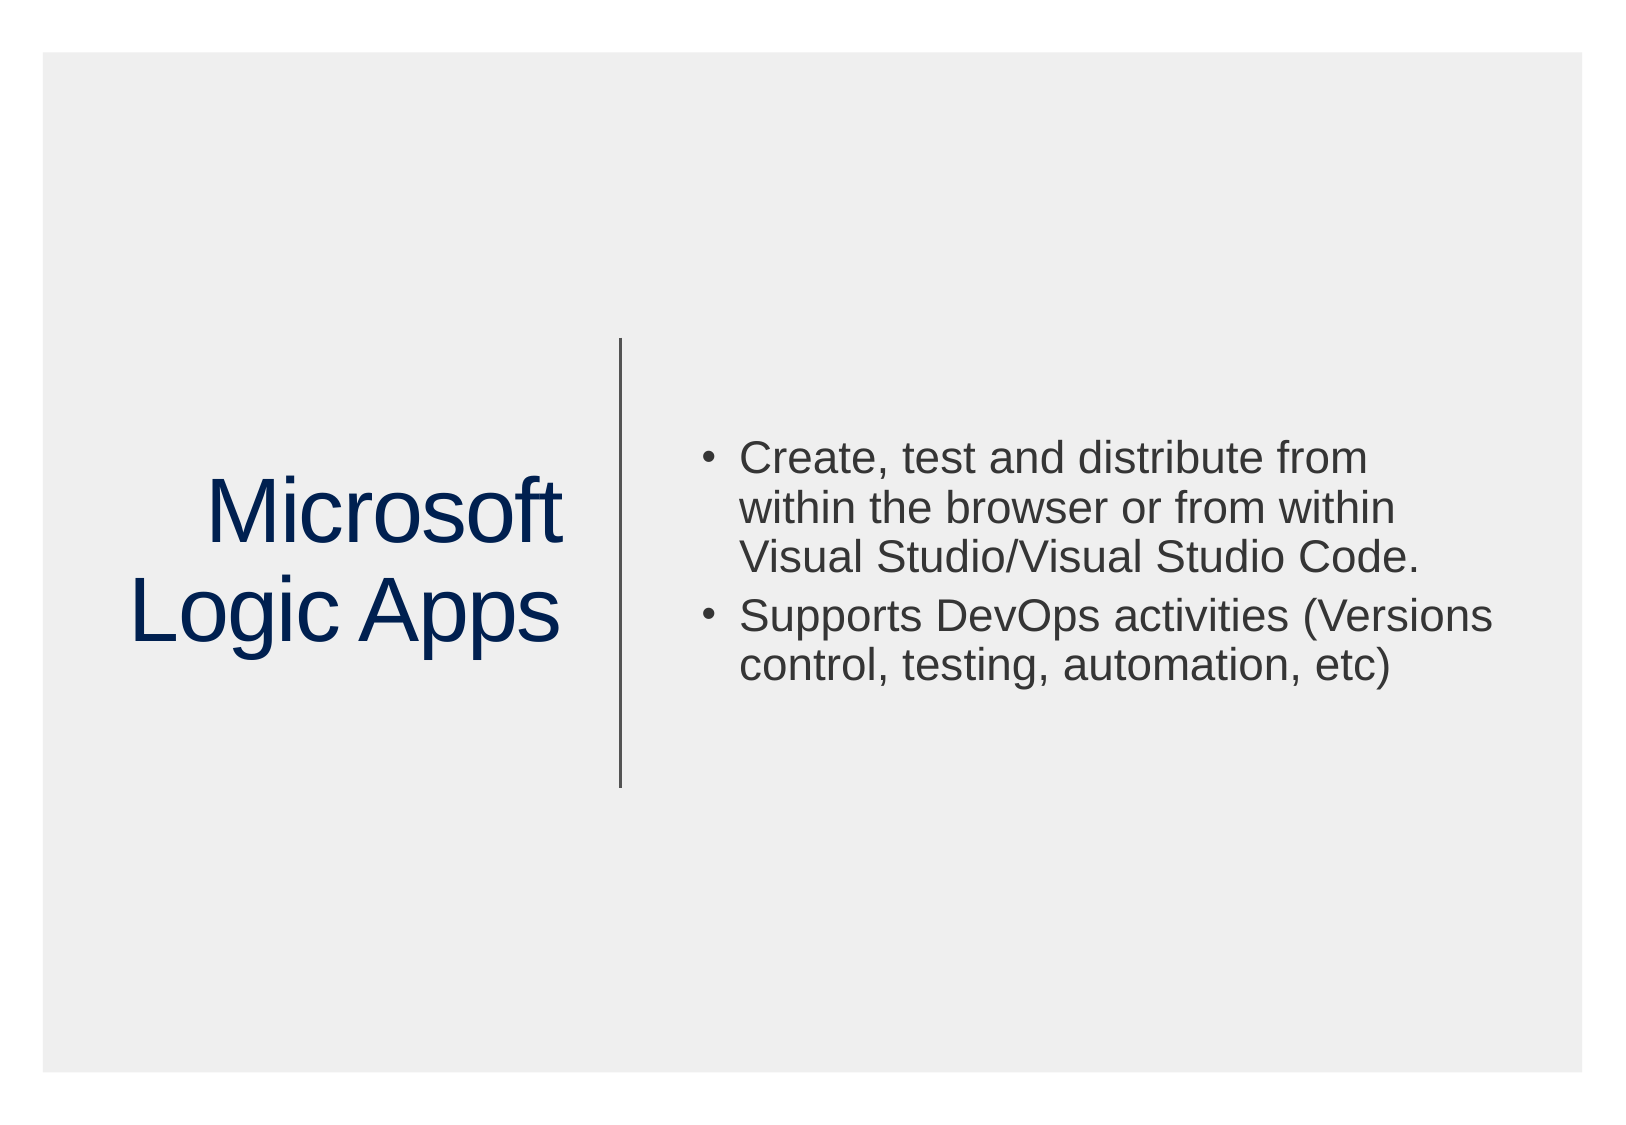

# Microsoft Logic Apps
Create, test and distribute from within the browser or from within Visual Studio/Visual Studio Code.
Supports DevOps activities (Versions control, testing, automation, etc)